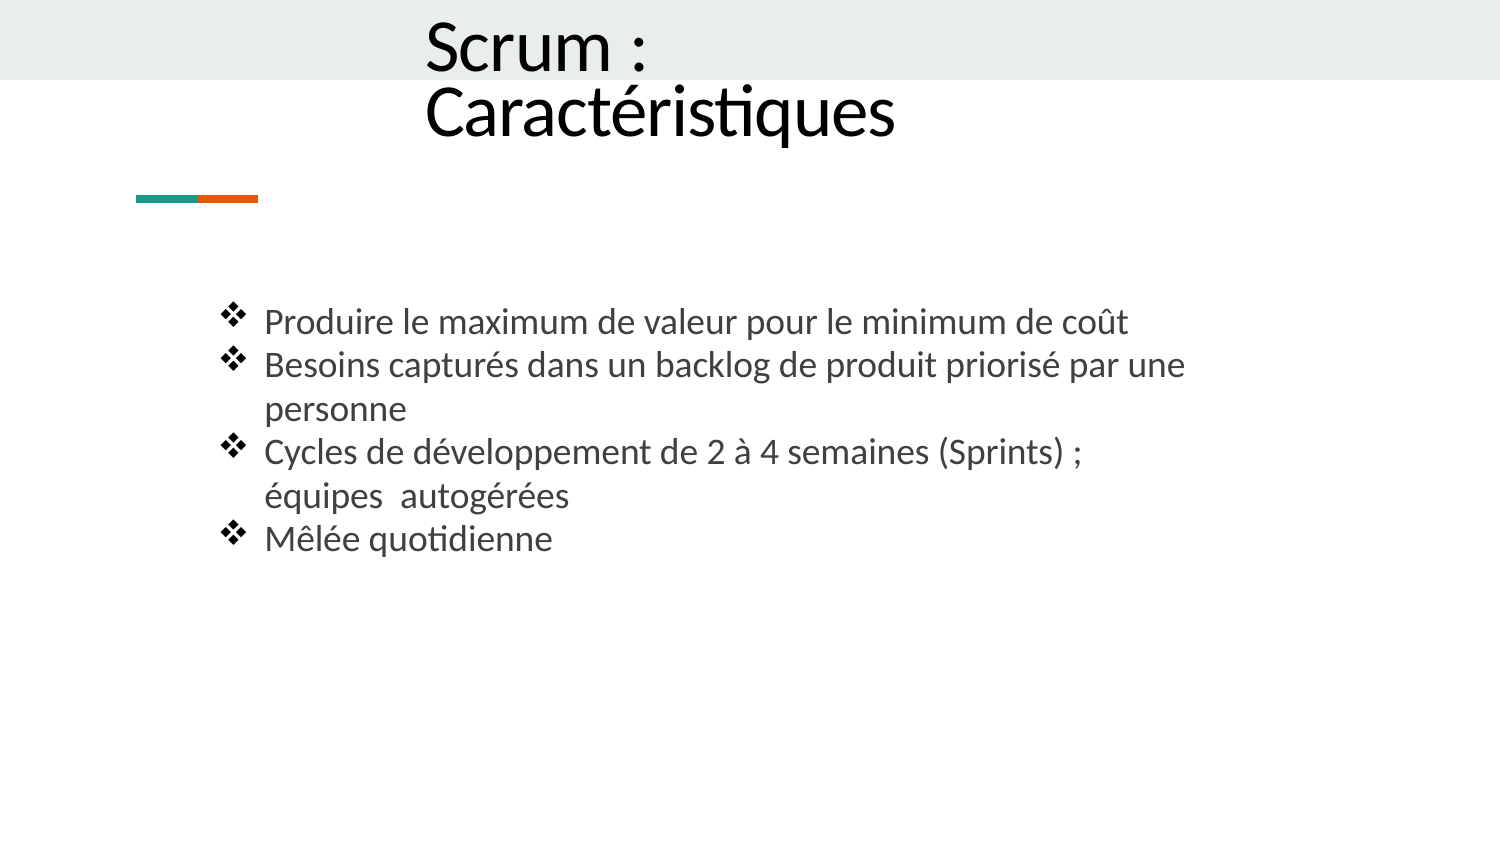

Scrum : Caractéristiques
Produire le maximum de valeur pour le minimum de coût
Besoins capturés dans un backlog de produit priorisé par une personne
Cycles de développement de 2 à 4 semaines (Sprints) ; équipes  autogérées
Mêlée quotidienne